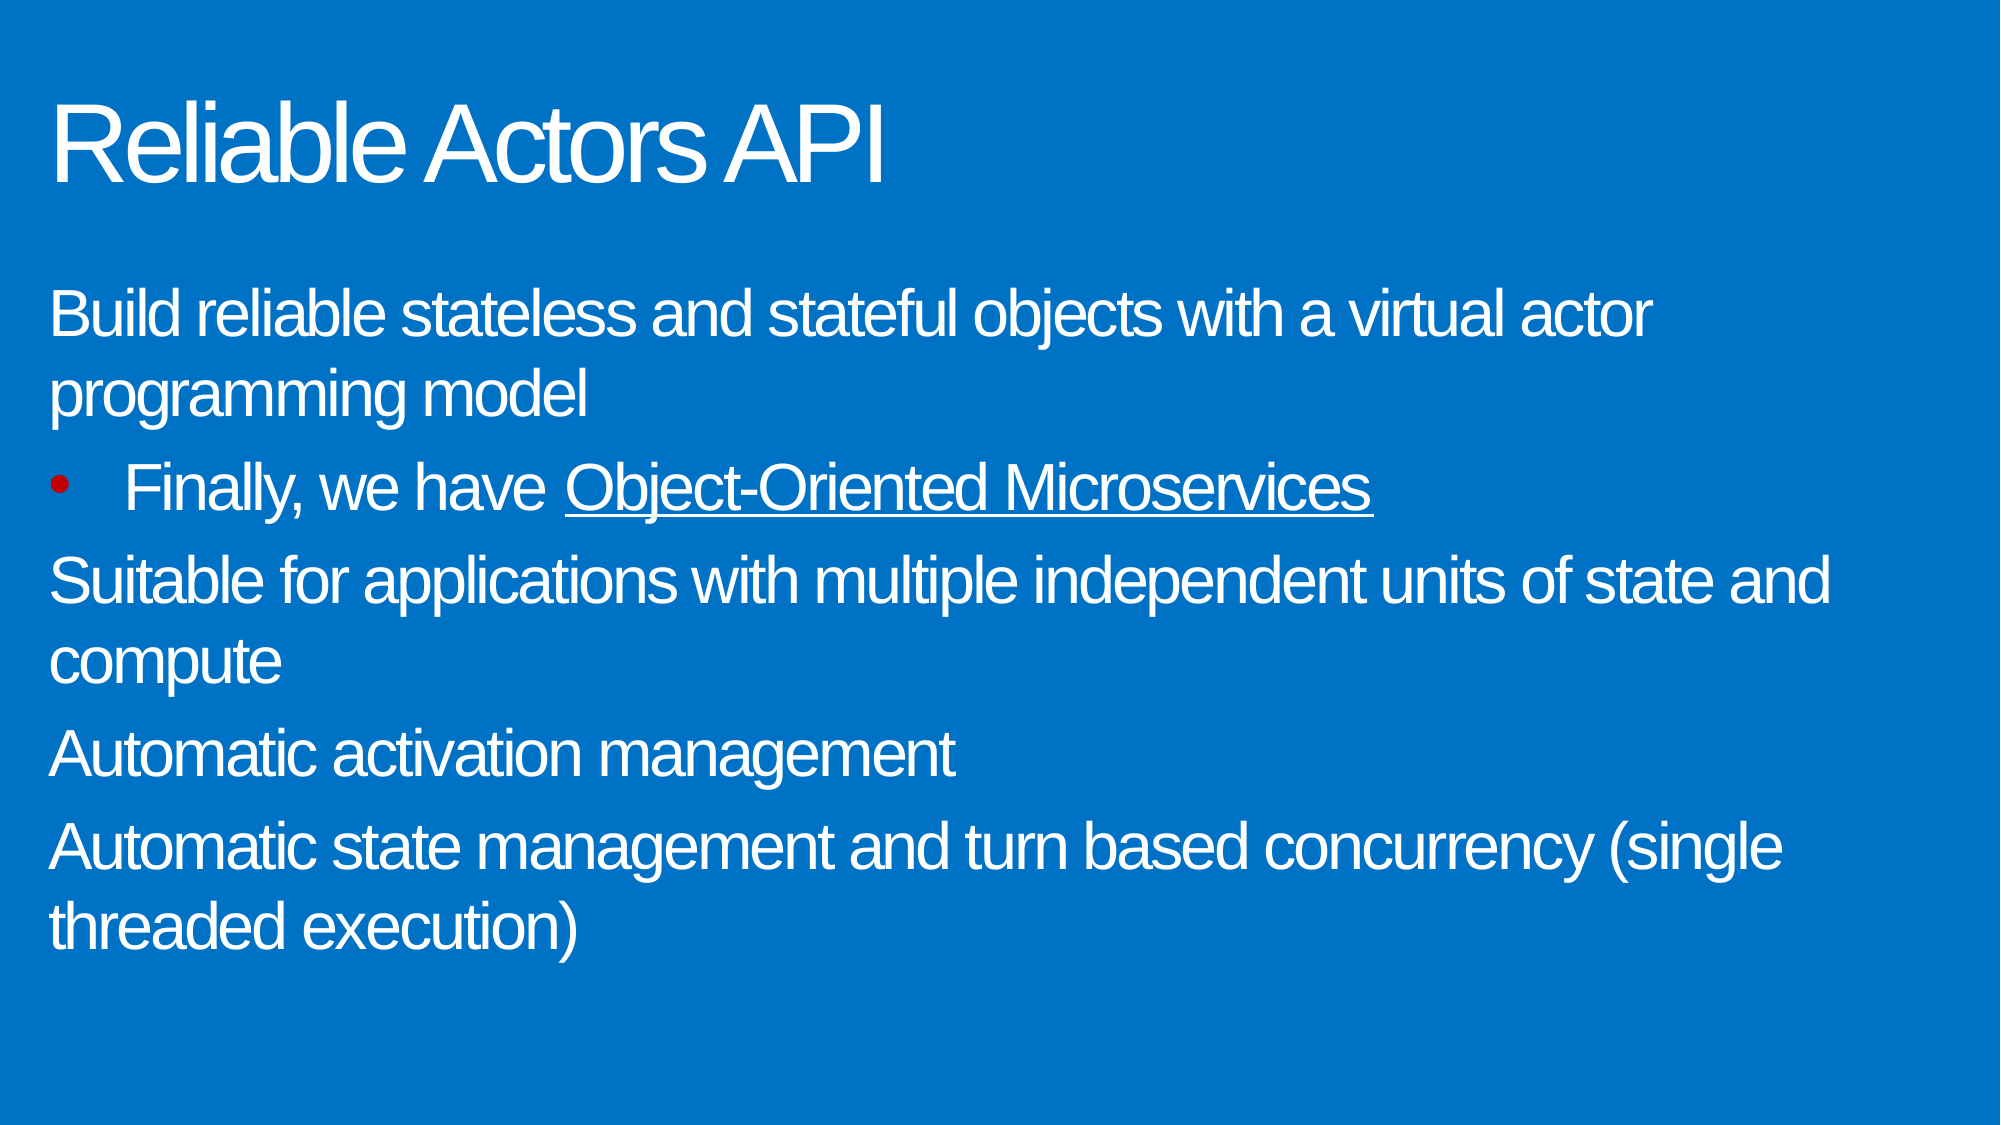

# Reliable Actors API
Build reliable stateless and stateful objects with a virtual actor programming model
Finally, we have Object-Oriented Microservices
Suitable for applications with multiple independent units of state and compute
Automatic activation management
Automatic state management and turn based concurrency (single threaded execution)